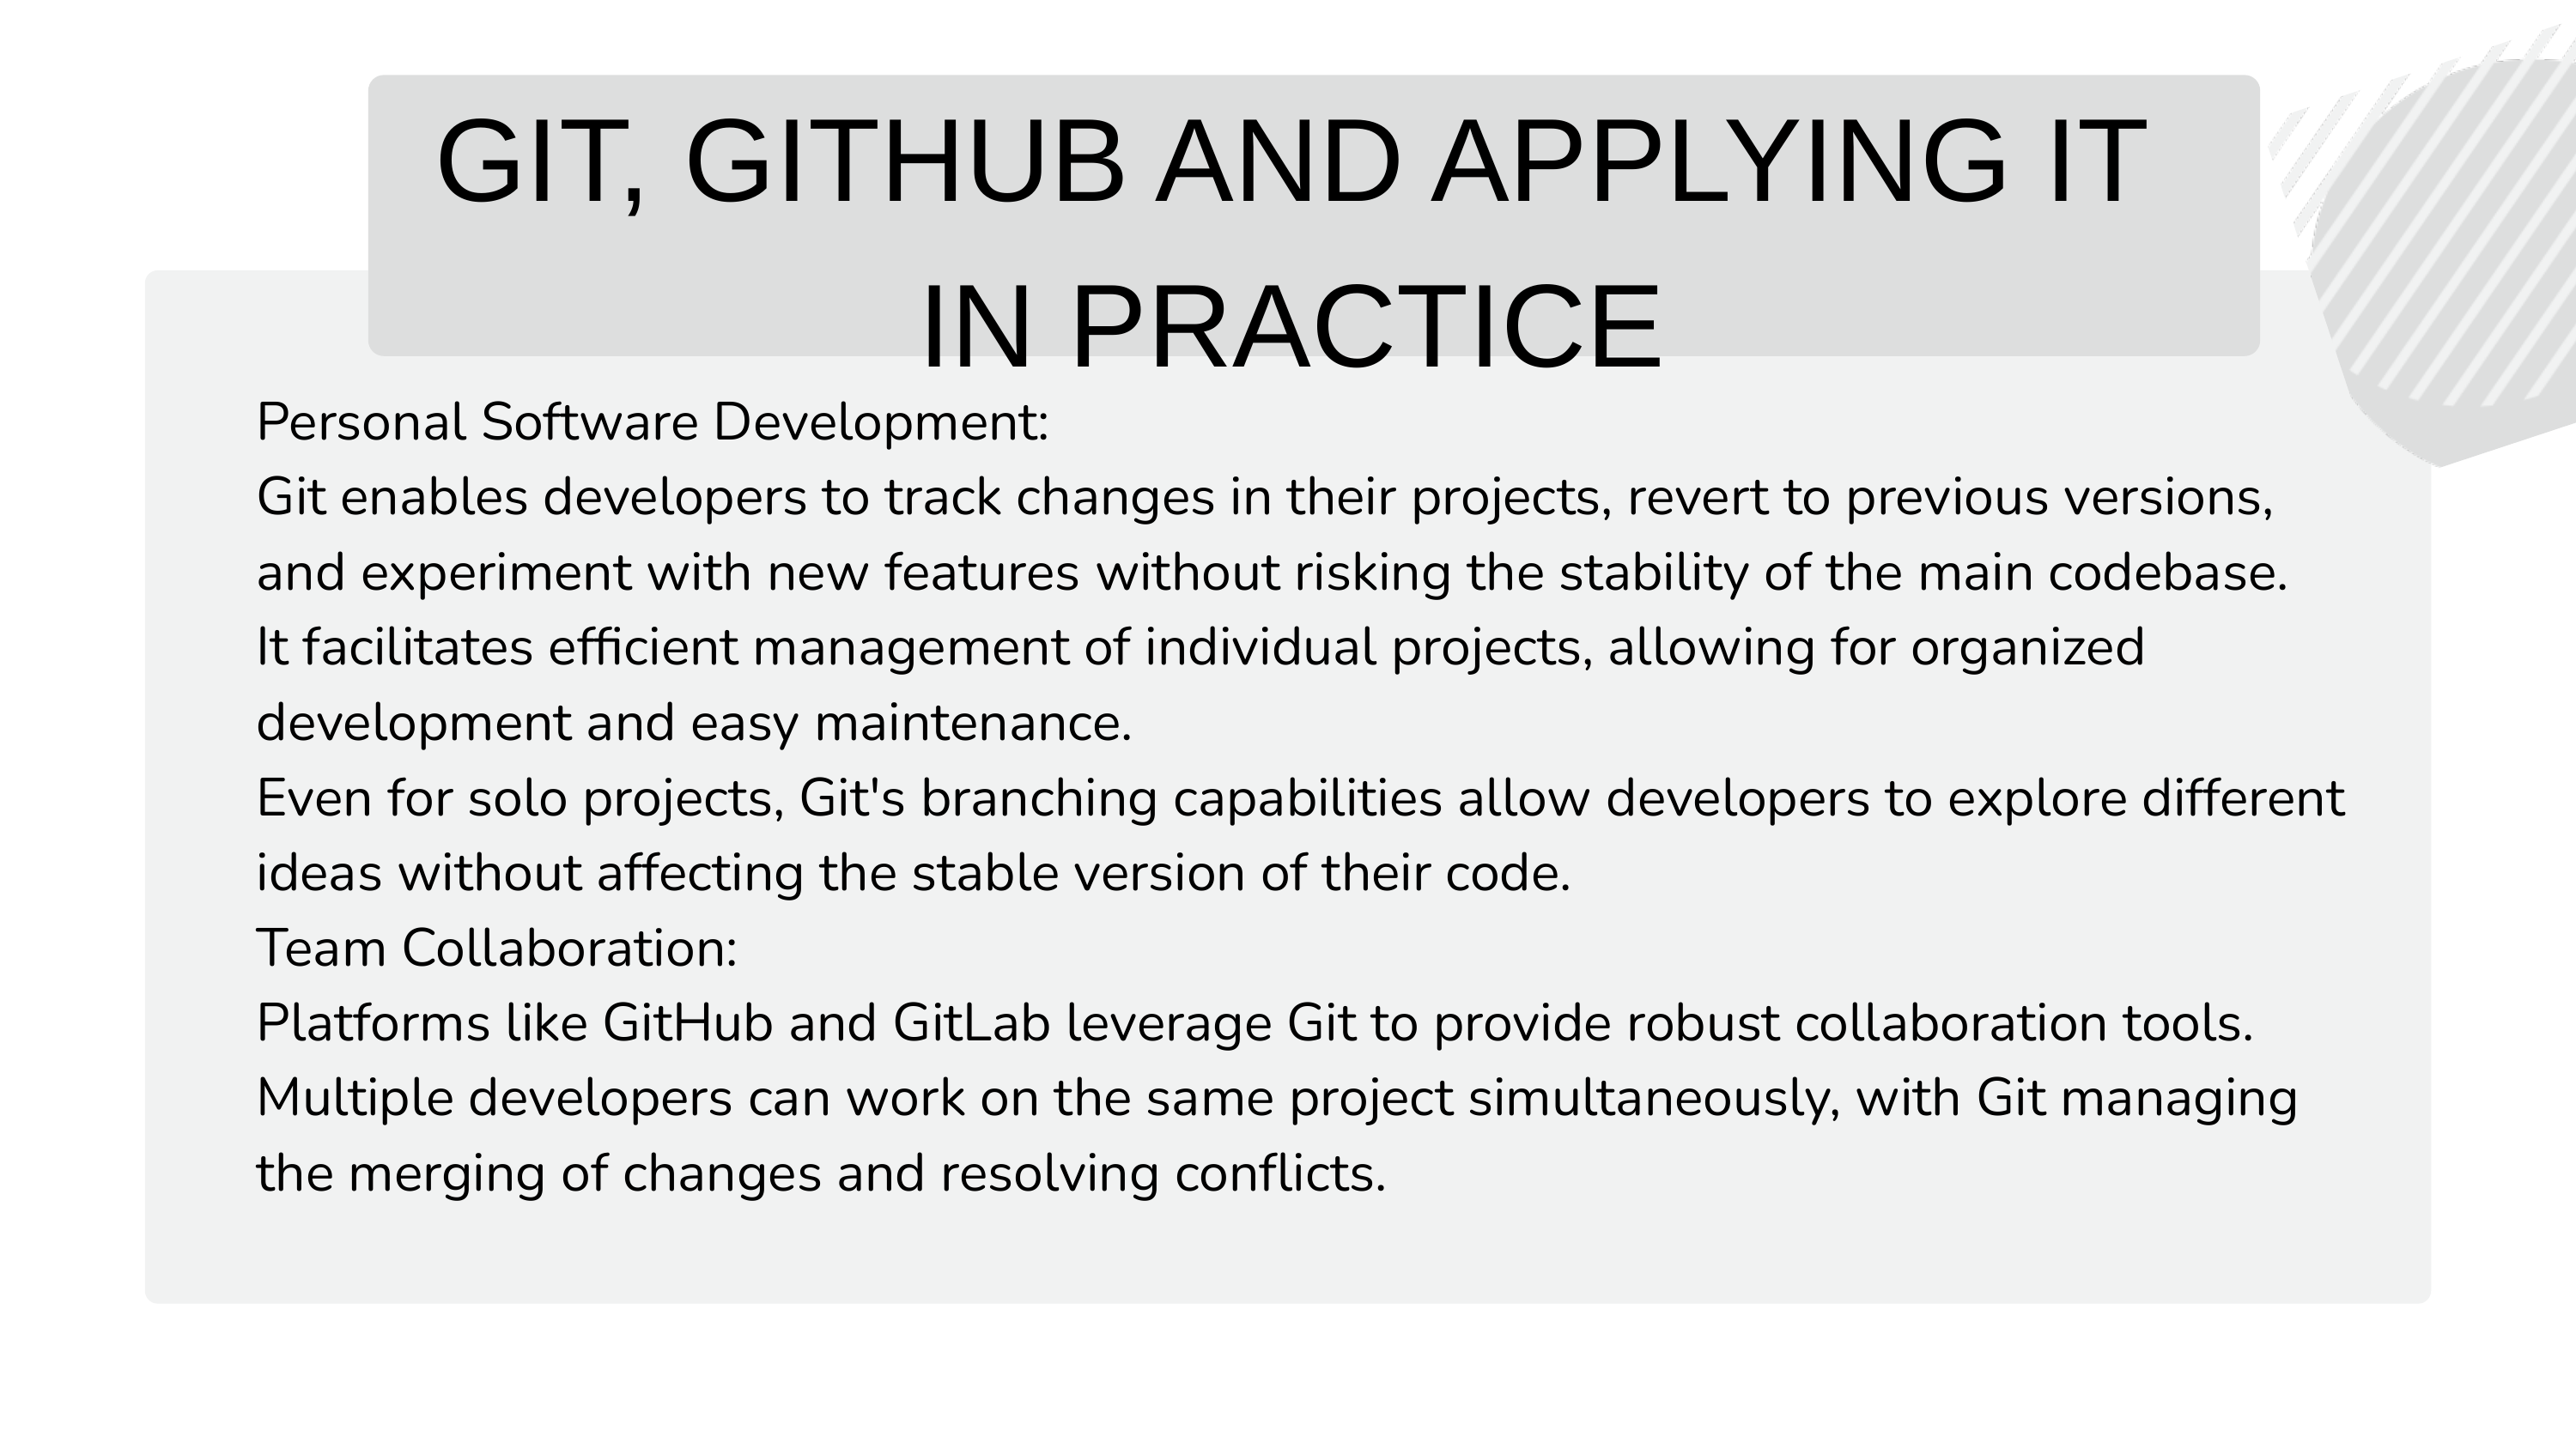

GIT, GITHUB AND APPLYING IT IN PRACTICE

Personal Software Development:
Git enables developers to track changes in their projects, revert to previous versions, and experiment with new features without risking the stability of the main codebase.
It facilitates efficient management of individual projects, allowing for organized development and easy maintenance.
Even for solo projects, Git's branching capabilities allow developers to explore different ideas without affecting the stable version of their code.
Team Collaboration:
Platforms like GitHub and GitLab leverage Git to provide robust collaboration tools.
Multiple developers can work on the same project simultaneously, with Git managing the merging of changes and resolving conflicts.